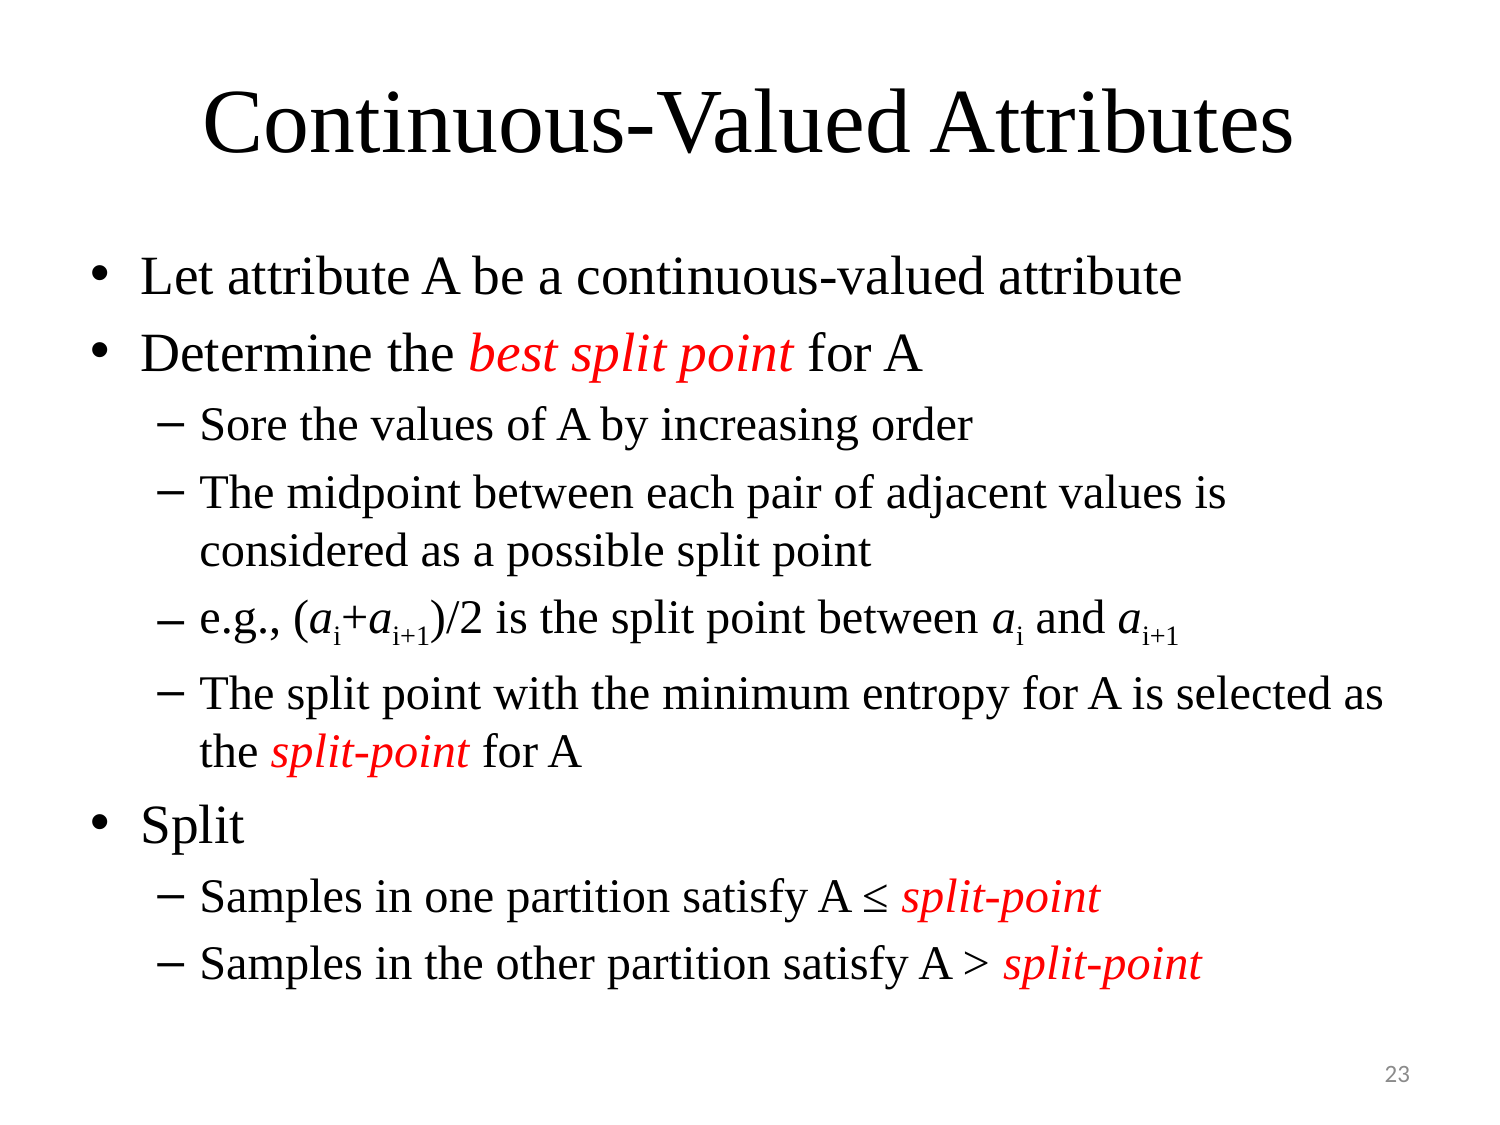

# Continuous-Valued Attributes
Let attribute A be a continuous-valued attribute
Determine the best split point for A
Sore the values of A by increasing order
The midpoint between each pair of adjacent values is considered as a possible split point
e.g., (ai+ai+1)/2 is the split point between ai and ai+1
The split point with the minimum entropy for A is selected as the split-point for A
Split
Samples in one partition satisfy A ≤ split-point
Samples in the other partition satisfy A > split-point
23